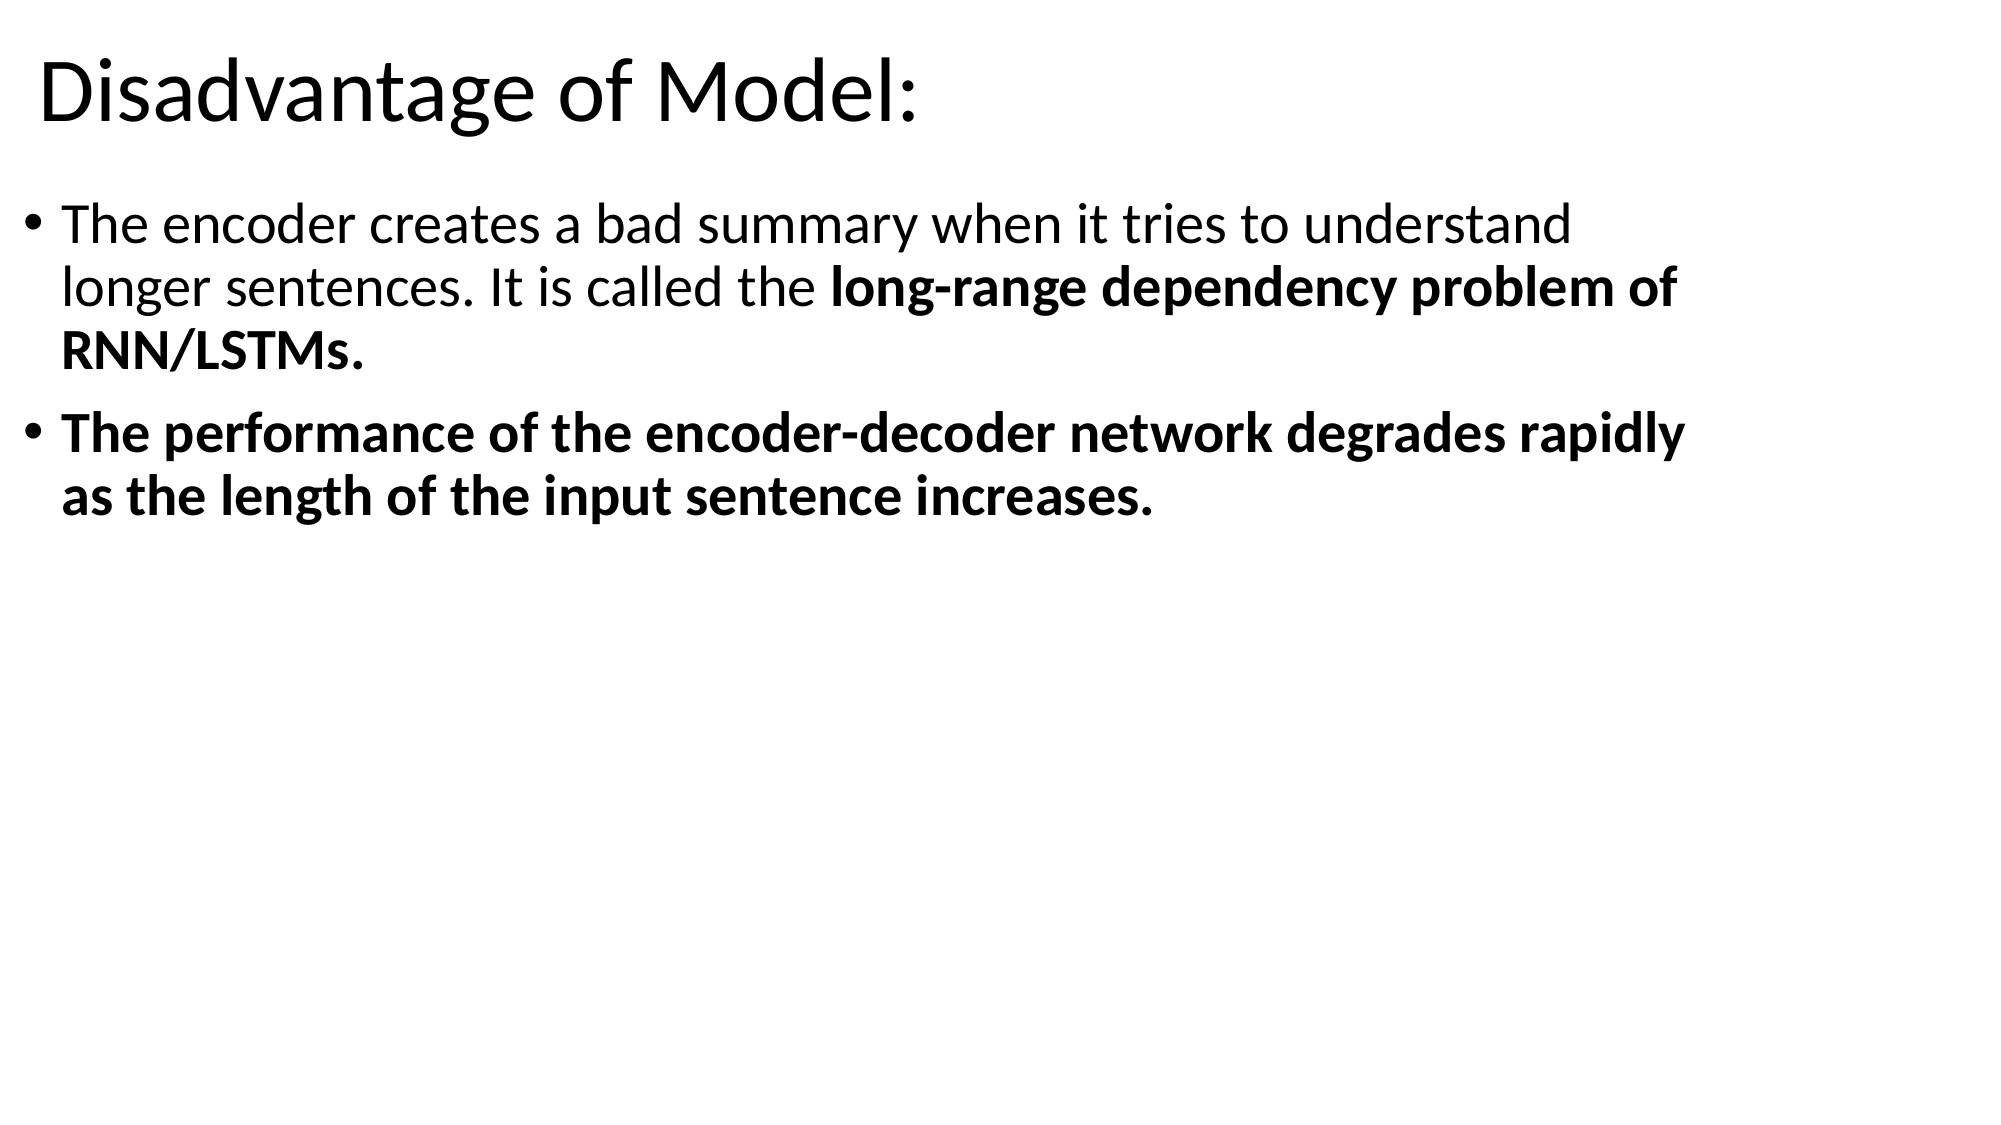

# Disadvantage of Model:
The encoder creates a bad summary when it tries to understand longer sentences. It is called the long-range dependency problem of RNN/LSTMs.
The performance of the encoder-decoder network degrades rapidly as the length of the input sentence increases.